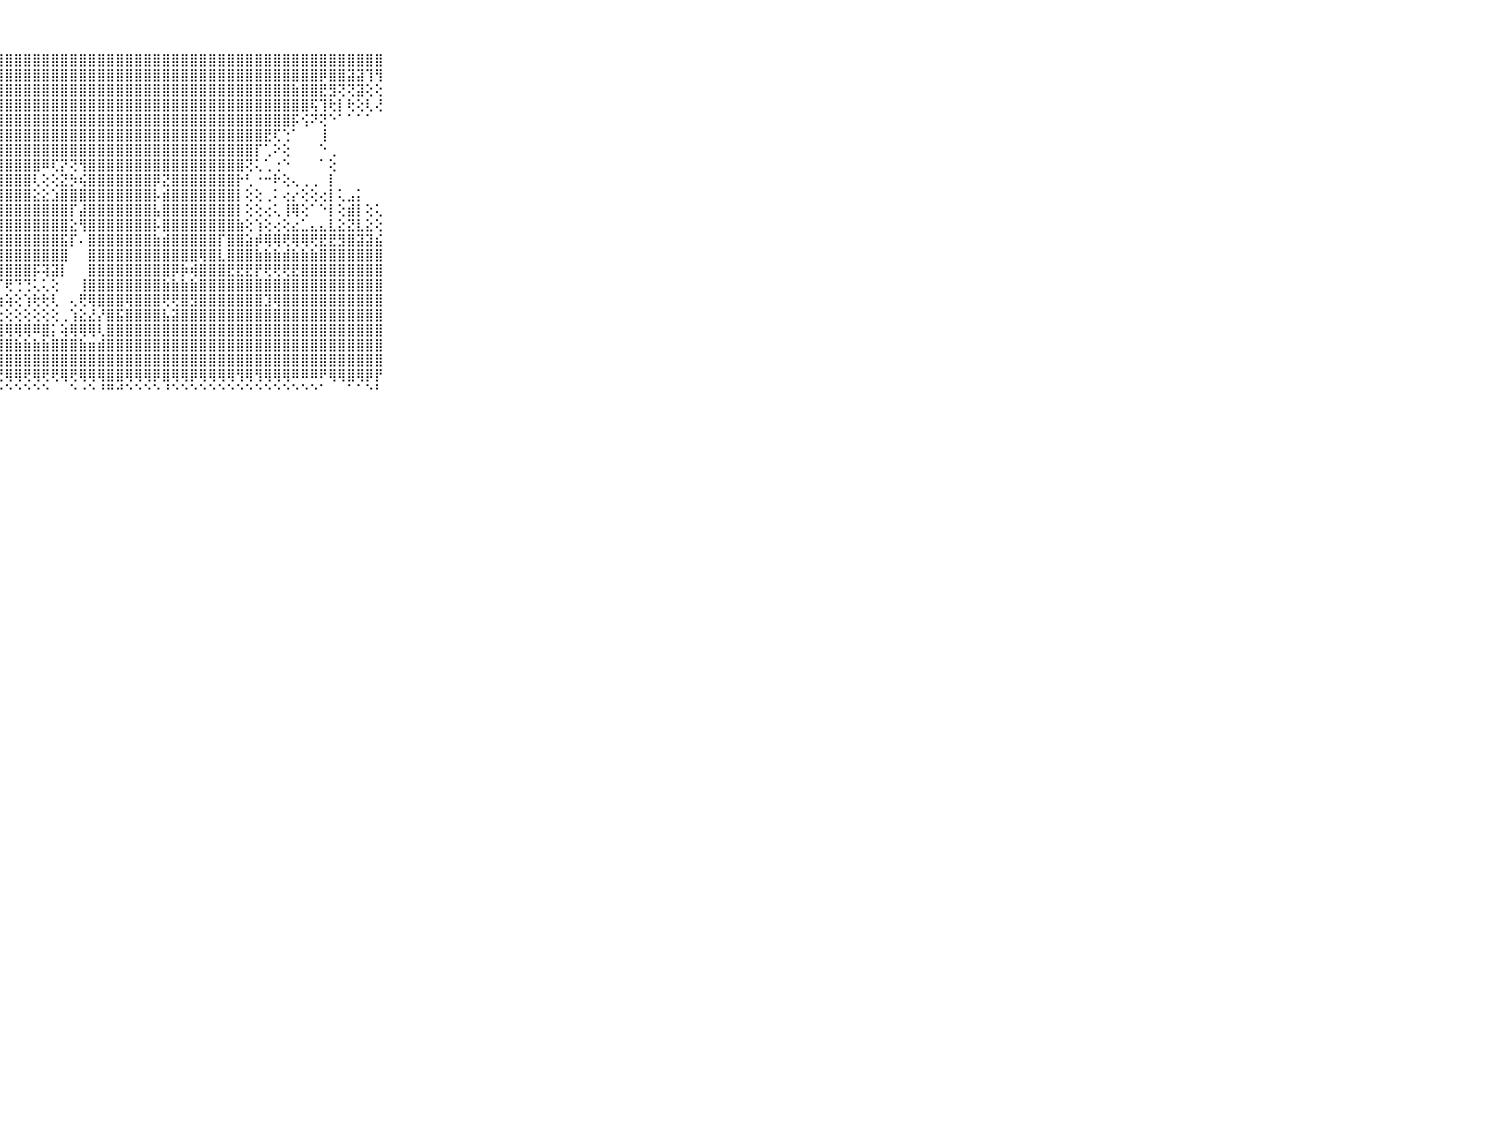

⠀⠀⠀⠀⠀⠀⠀⠀⠀⠀⠀⣿⣿⣿⣿⣿⣿⣿⣿⣿⣿⣿⣿⣿⣿⣿⣿⣿⣿⣿⣿⣿⣿⣿⣿⣿⣿⣿⣿⣿⣿⣿⣿⣿⣿⣿⣿⣿⣿⣿⣿⣿⣿⣿⣿⣿⣿⣿⣿⣿⣿⣿⣿⣿⣿⣿⣿⣿⣿⠀⠀⠀⠀⠀⠀⠀⠀⠀⠀⠀⠀
⠀⠀⠀⠀⠀⠀⠀⠀⠀⠀⠀⣿⣿⣿⣿⣿⣿⣿⣿⣿⣿⣿⣿⣿⣿⣿⣿⣿⣿⣿⣿⣿⣿⣿⣿⣿⣿⣿⣿⣿⣿⣿⣿⣿⣿⣿⣿⣿⣿⣿⣿⣿⣿⣿⣿⣿⣿⣿⣿⣿⣿⣿⡿⣿⣿⣽⣽⢹⢻⠀⠀⠀⠀⠀⠀⠀⠀⠀⠀⠀⠀
⠀⠀⠀⠀⠀⠀⠀⠀⠀⠀⠀⣿⣿⣿⣿⣿⣿⣿⣿⣿⣿⣿⣿⣿⣿⣿⣿⣿⣿⣿⣿⣿⣿⣿⣿⣿⣿⣿⣿⣿⣿⣿⣿⣿⣿⣿⣿⣿⣿⣿⣿⣿⣿⣿⣿⣿⣿⣿⣿⣷⣿⣿⣟⣻⢝⢝⣽⢕⢕⠀⠀⠀⠀⠀⠀⠀⠀⠀⠀⠀⠀
⠀⠀⠀⠀⠀⠀⠀⠀⠀⠀⠀⣿⣿⣿⣿⣿⣿⣿⣿⣿⣿⣿⣿⣿⣿⣿⣿⣿⣿⣿⣿⣿⣿⣿⣿⣿⣿⣿⣿⣿⣿⣿⣿⣿⣿⣿⣿⣿⣿⣿⣿⣿⣿⣿⣿⣿⣿⣿⣿⣿⣿⢯⢹⢗⡇⢗⢕⢇⢜⠀⠀⠀⠀⠀⠀⠀⠀⠀⠀⠀⠀
⠀⠀⠀⠀⠀⠀⠀⠀⠀⠀⠀⣿⣿⣿⣿⣿⣿⣿⣿⣿⣿⣿⣿⣿⣿⣿⣿⣿⣿⣿⣿⣿⣿⣿⣿⣿⣿⣿⣿⣿⣿⣿⣿⣿⣿⣿⣿⣿⣿⣿⣿⣿⣿⣿⣿⣿⣿⣿⣿⡯⢪⠝⢝⠑⠁⠁⠁⠁⠀⠀⠀⠀⠀⠀⠀⠀⠀⠀⠀⠀⠀
⠀⠀⠀⠀⠀⠀⠀⠀⠀⠀⠀⣿⣿⣿⣿⣿⣿⣿⣿⣿⣿⣿⣿⣿⣿⣿⣿⣿⣿⣿⣿⣿⣿⣿⣿⣿⣿⣿⣿⣿⣿⣿⣿⣿⣿⣿⣿⣿⣿⣿⣿⣿⣿⣿⣿⣿⣟⢏⢑⠁⠀⠀⢸⠀⠀⠀⠀⠀⠀⠀⠀⠀⠀⠀⠀⠀⠀⠀⠀⠀⠀
⠀⠀⠀⠀⠀⠀⠀⠀⠀⠀⠀⢝⢕⢱⢵⣕⢝⢟⢿⣿⣿⣿⣿⣿⣿⣿⣿⣿⣿⣿⣿⣿⣿⣿⣿⣿⣿⣿⣿⣿⣿⣿⣿⣿⣿⣿⣿⣿⣿⣿⣿⣿⣿⣿⣿⡏⢁⠕⢕⠀⠀⠀⠑⢀⠀⠀⠀⠀⠀⠀⠀⠀⠀⠀⠀⠀⠀⠀⠀⠀⠀
⠀⠀⠀⠀⠀⠀⠀⠀⠀⠀⠀⢕⢕⢕⢕⢜⢻⣷⣵⢝⣿⣿⣿⣿⣿⣿⣿⣿⣿⣿⣿⣿⠿⢏⡝⢝⢻⣿⣿⣿⣿⣿⣿⣿⣿⣿⣿⣿⣿⣿⣿⣿⣿⣿⢝⢅⢁⢐⠑⠀⠀⠀⠁⢕⠀⠀⠀⠀⠀⠀⠀⠀⠀⠀⠀⠀⠀⠀⠀⠀⠀
⠀⠀⠀⠀⠀⠀⠀⠀⠀⠀⠀⣕⣕⣕⣕⢕⢕⢜⣿⣧⡜⣿⣿⣿⣿⣿⣿⣿⣿⣿⣿⢇⢕⢕⣝⡳⢮⣿⣿⣿⣿⣿⣿⣿⡿⣝⣿⣿⣿⣿⣿⣿⣿⡗⢃⠐⠒⠗⢕⢄⢀⢀⠀⡇⠀⠀⠀⠀⠀⠀⠀⠀⠀⠀⠀⠀⠀⠀⠀⠀⠀
⠀⠀⠀⠀⠀⠀⠀⠀⠀⠀⠀⣿⣿⣿⣿⣿⣷⣷⣾⣿⡕⢿⣿⣿⣿⣿⣿⣿⣿⣿⣿⣕⣕⣱⣿⣿⣿⣿⣿⣿⣿⣿⣿⣿⡧⣾⣿⣿⣿⣿⣿⣿⣿⡇⢕⢕⢀⠅⢔⡔⢕⢕⢔⡇⢅⣠⡅⠀⠀⠀⠀⠀⠀⠀⠀⠀⠀⠀⠀⠀⠀
⠀⠀⠀⠀⠀⠀⠀⠀⠀⠀⠀⣿⣿⣿⣿⣿⣿⣿⣿⣿⣇⣹⣿⣿⣿⣿⣿⣿⣿⣿⣿⣿⣿⣿⣿⡏⣼⣿⣿⣿⣿⣿⣿⣿⣧⣿⣿⣿⣿⣿⣿⣿⣿⡇⢕⢕⢔⢅⢸⢿⢕⠁⠑⡇⢕⣾⡇⢕⢅⠀⠀⠀⠀⠀⠀⠀⠀⠀⠀⠀⠀
⠀⠀⠀⠀⠀⠀⠀⠀⠀⠀⠀⣿⣿⣿⣿⣿⣿⣿⣿⣿⢇⣿⣿⣿⣿⣿⣿⣿⣿⣿⣿⣿⣿⣿⣿⣕⢻⣿⣿⣿⣿⣿⣿⣿⡧⣿⣿⣿⣿⣿⣿⣿⣿⣷⢕⢱⢕⢔⢕⣔⣁⣄⣄⣇⣕⣝⣇⣕⢕⠀⠀⠀⠀⠀⠀⠀⠀⠀⠀⠀⠀
⠀⠀⠀⠀⠀⠀⠀⠀⠀⠀⠀⣿⣿⣿⣿⣿⣿⣿⣿⣿⢕⣿⣿⣿⣿⣿⣿⣿⣿⣿⣿⣿⣿⣿⣯⡏⠄⣿⣿⣿⣿⣿⣿⣿⣷⣾⣿⣿⣿⣿⣿⡏⣿⣿⣵⡾⢿⢿⢟⢿⢿⢟⣟⣟⣻⣿⣽⣽⣮⠀⠀⠀⠀⠀⠀⠀⠀⠀⠀⠀⠀
⠀⠀⠀⠀⠀⠀⠀⠀⠀⠀⠀⣿⣿⣿⣿⣿⣿⣿⣿⣿⢇⣿⣿⣿⣿⣿⣿⣿⣿⣿⣿⣿⣿⣿⣿⠀⠀⣿⣿⣿⣿⣿⣿⣿⣿⣿⣿⣿⣿⢿⣿⣇⣿⣿⣿⣷⣷⣷⣾⣷⣷⣷⣿⣿⣿⣿⣿⣿⣿⠀⠀⠀⠀⠀⠀⠀⠀⠀⠀⠀⠀
⠀⠀⠀⠀⠀⠀⠀⠀⠀⠀⠀⣿⣿⣿⣿⣿⣿⣿⣿⣿⢵⢻⣿⣿⣿⣿⣿⣿⣿⣿⣿⡯⢽⣽⡇⠀⠀⣿⣿⣿⣿⣿⣿⣿⣿⣿⡿⡷⢾⣿⣿⣿⣟⣟⣟⡟⢟⢟⢟⣟⣿⣿⣿⣿⣿⣿⣿⣿⣿⠀⠀⠀⠀⠀⠀⠀⠀⠀⠀⠀⠀
⠀⠀⠀⠀⠀⠀⠀⠀⠀⠀⠀⢿⢿⣿⣿⣿⣿⢿⢿⢟⣕⣸⡿⢟⢟⠟⠏⠏⢟⢙⢙⢅⢅⢕⠀⠀⢸⣿⣿⣿⣿⣿⣿⣿⣿⣷⣷⣷⣷⣿⣿⣿⣿⣿⣿⣿⣿⣿⣿⣿⣿⣿⣿⣿⣿⣿⣿⣿⣿⠀⠀⠀⠀⠀⠀⠀⠀⠀⠀⠀⠀
⠀⠀⠀⠀⠀⠀⠀⠀⠀⠀⠀⣿⣿⢿⠿⢟⢟⢛⣏⣍⢍⢅⢔⢔⢴⢵⢵⢵⢵⢕⢱⢗⢗⢇⠀⢄⢟⢿⣿⣿⣿⢿⣿⣿⣿⢟⢟⣿⣻⣿⣿⣿⣿⣿⣿⣿⣹⢿⣿⣿⣿⣿⣿⣿⣿⣿⣿⣿⣿⠀⠀⠀⠀⠀⠀⠀⠀⠀⠀⠀⠀
⠀⠀⠀⠀⠀⠀⠀⠀⠀⠀⠀⢔⢕⢱⣝⣸⣿⣿⣿⢟⢕⢕⢕⢕⢵⢵⢕⢕⢕⢕⢕⢕⢕⢕⢀⢱⣕⣜⡜⣿⣯⣿⣿⣿⣿⣧⣽⣿⣿⣿⣿⣿⣿⣿⣿⣿⣿⣿⣿⣿⣿⣿⣿⣿⣿⣿⣿⣿⣿⠀⠀⠀⠀⠀⠀⠀⠀⠀⠀⠀⠀
⠀⠀⠀⠀⠀⠀⠀⠀⠀⠀⠀⢕⢝⢝⢟⢟⢝⢟⢗⣞⡗⢕⢗⢞⢞⢟⢿⢿⢿⢿⢿⠿⣿⡅⢵⢿⢿⢿⢇⣿⣿⣿⣿⣿⣿⣿⣿⣿⣿⣿⣿⣿⣿⣿⣿⣿⣿⣿⣿⣿⣿⣿⣿⣿⣿⣿⣿⣿⣿⠀⠀⠀⠀⠀⠀⠀⠀⠀⠀⠀⠀
⠀⠀⠀⠀⠀⠀⠀⠀⠀⠀⠀⣷⣵⣵⣵⣵⣵⣵⣵⣵⣵⣵⣵⣵⣵⣷⣷⣿⣿⣷⣷⣷⣷⣿⣿⣿⣷⣶⣾⣿⣿⣿⣿⣿⣿⣿⣿⣿⣿⣿⣿⣿⣿⣿⣿⣿⣿⣿⣿⣿⣿⣿⣿⣿⣿⣿⣿⣿⣿⠀⠀⠀⠀⠀⠀⠀⠀⠀⠀⠀⠀
⠀⠀⠀⠀⠀⠀⠀⠀⠀⠀⠀⢻⢿⢻⢿⢿⣿⣿⣿⣿⣿⣿⣿⣿⣿⣿⣿⣿⣿⣿⣿⣿⣿⣿⣿⣿⣿⣿⣿⣿⣿⣿⣿⣿⣿⣿⣿⣿⣿⣿⣿⣿⣿⣿⣿⣿⣿⣿⣿⣿⣿⣿⣿⣿⣿⣿⣿⣿⣿⠀⠀⠀⠀⠀⠀⠀⠀⠀⠀⠀⠀
⠀⠀⠀⠀⠀⠀⠀⠀⠀⠀⠀⠕⠕⠕⢝⢝⢝⢻⢿⢟⢿⢟⢿⢿⣿⢿⢿⢟⢿⢿⢟⢿⢟⢟⢿⢟⢿⢿⢿⣿⣿⢿⢿⢿⡿⣿⢿⢿⡿⢿⢿⢿⢿⢻⢿⢻⢿⢿⢿⠿⠿⠿⠟⢿⢿⣿⢿⡿⡟⠀⠀⠀⠀⠀⠀⠀⠀⠀⠀⠀⠀
⠀⠀⠀⠀⠀⠀⠀⠀⠀⠀⠀⠀⠀⠀⠀⠁⠁⠑⠑⠑⠑⠑⠑⠑⠑⠑⠑⠑⠑⠑⠑⠑⠑⠀⠀⠑⠐⠑⠘⠛⠚⠑⠑⠑⠑⠘⠑⠑⠑⠑⠑⠑⠑⠑⠑⠑⠑⠑⠑⠑⠑⠑⠁⠀⠀⠁⠁⠑⠃⠀⠀⠀⠀⠀⠀⠀⠀⠀⠀⠀⠀